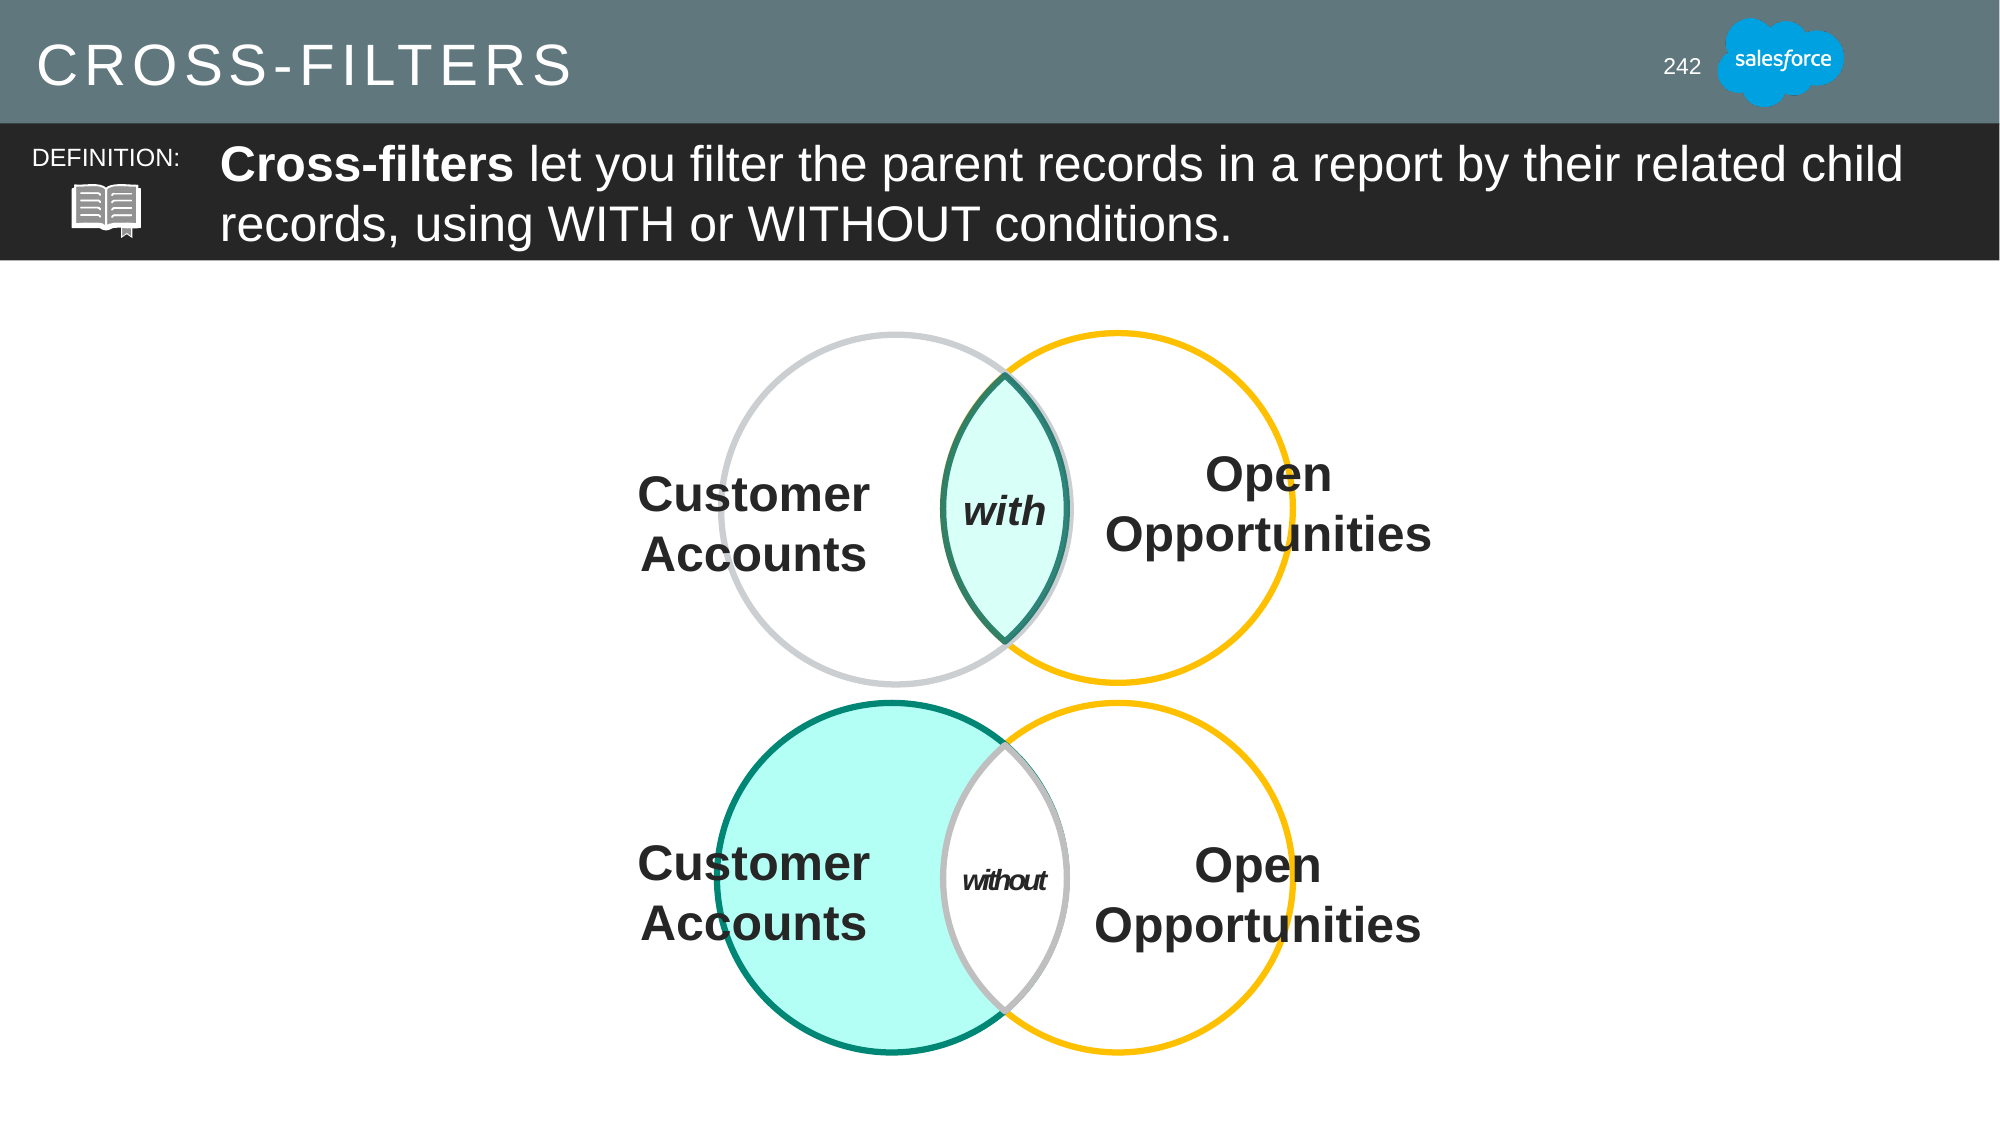

# Cross-filters
242
Cross-filters let you filter the parent records in a report by their related child records, using WITH or WITHOUT conditions.
DEFINITION:

with
Open
Opportunities
Customer
Accounts

without
Customer
Accounts
Open
Opportunities